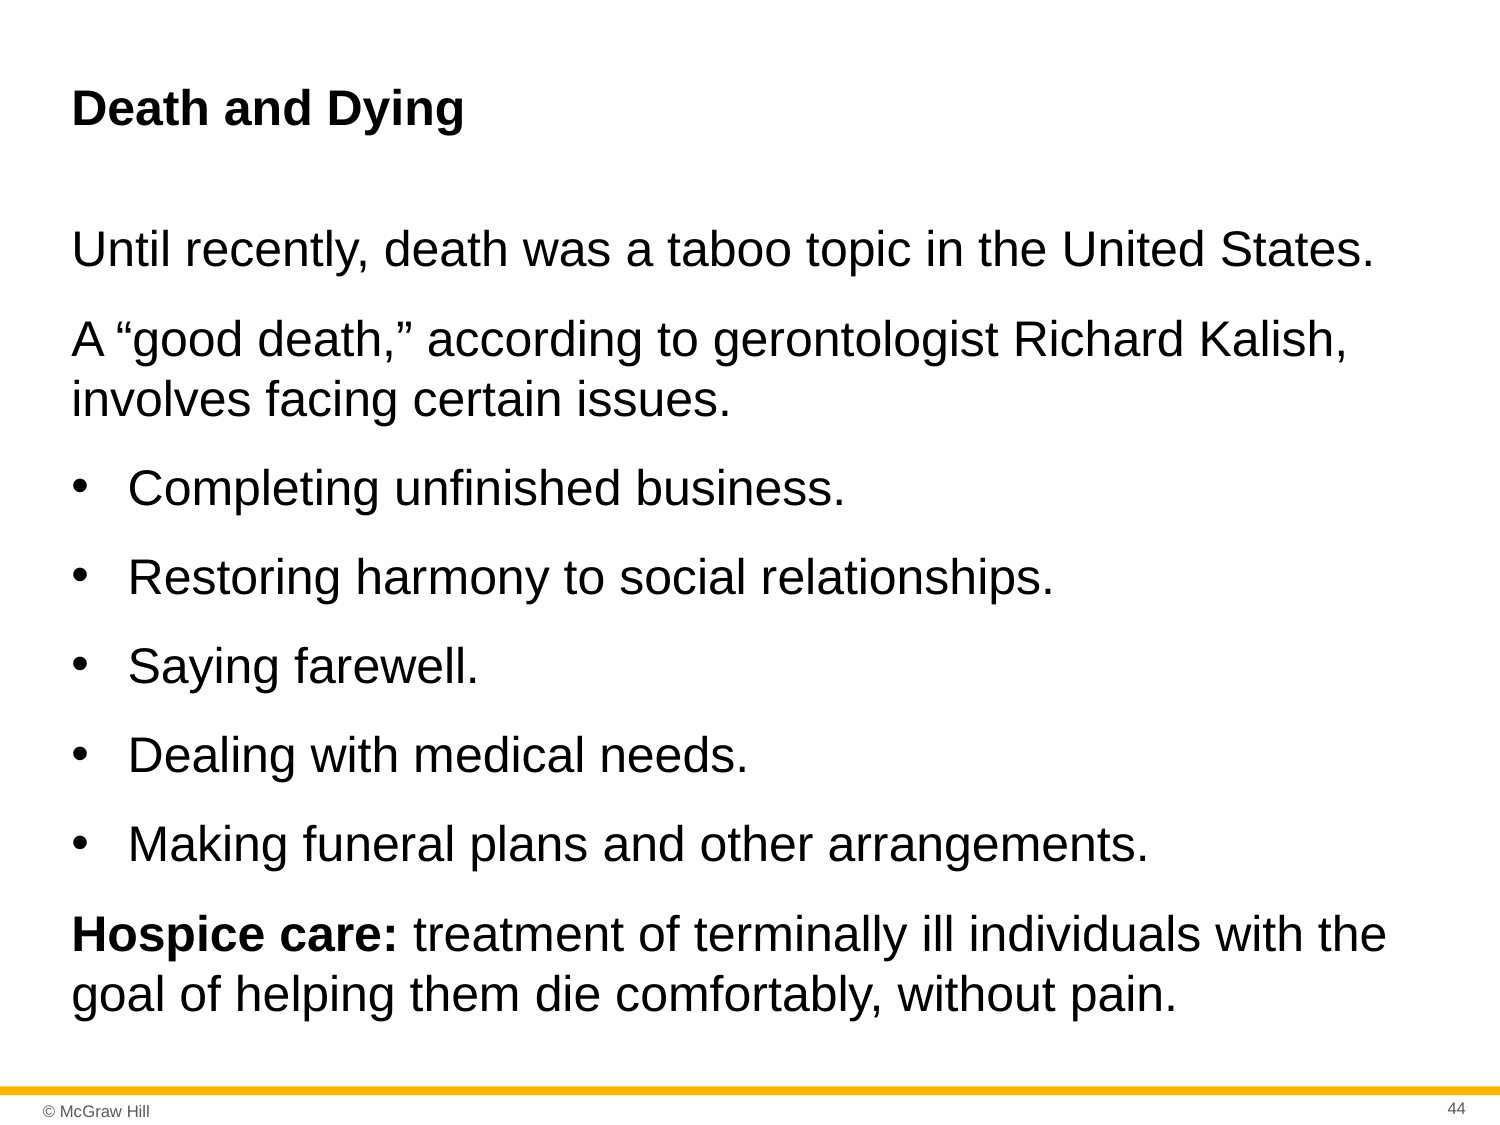

# Death and Dying
Until recently, death was a taboo topic in the United States.
A “good death,” according to gerontologist Richard Kalish, involves facing certain issues.
Completing unfinished business.
Restoring harmony to social relationships.
Saying farewell.
Dealing with medical needs.
Making funeral plans and other arrangements.
Hospice care: treatment of terminally ill individuals with the goal of helping them die comfortably, without pain.